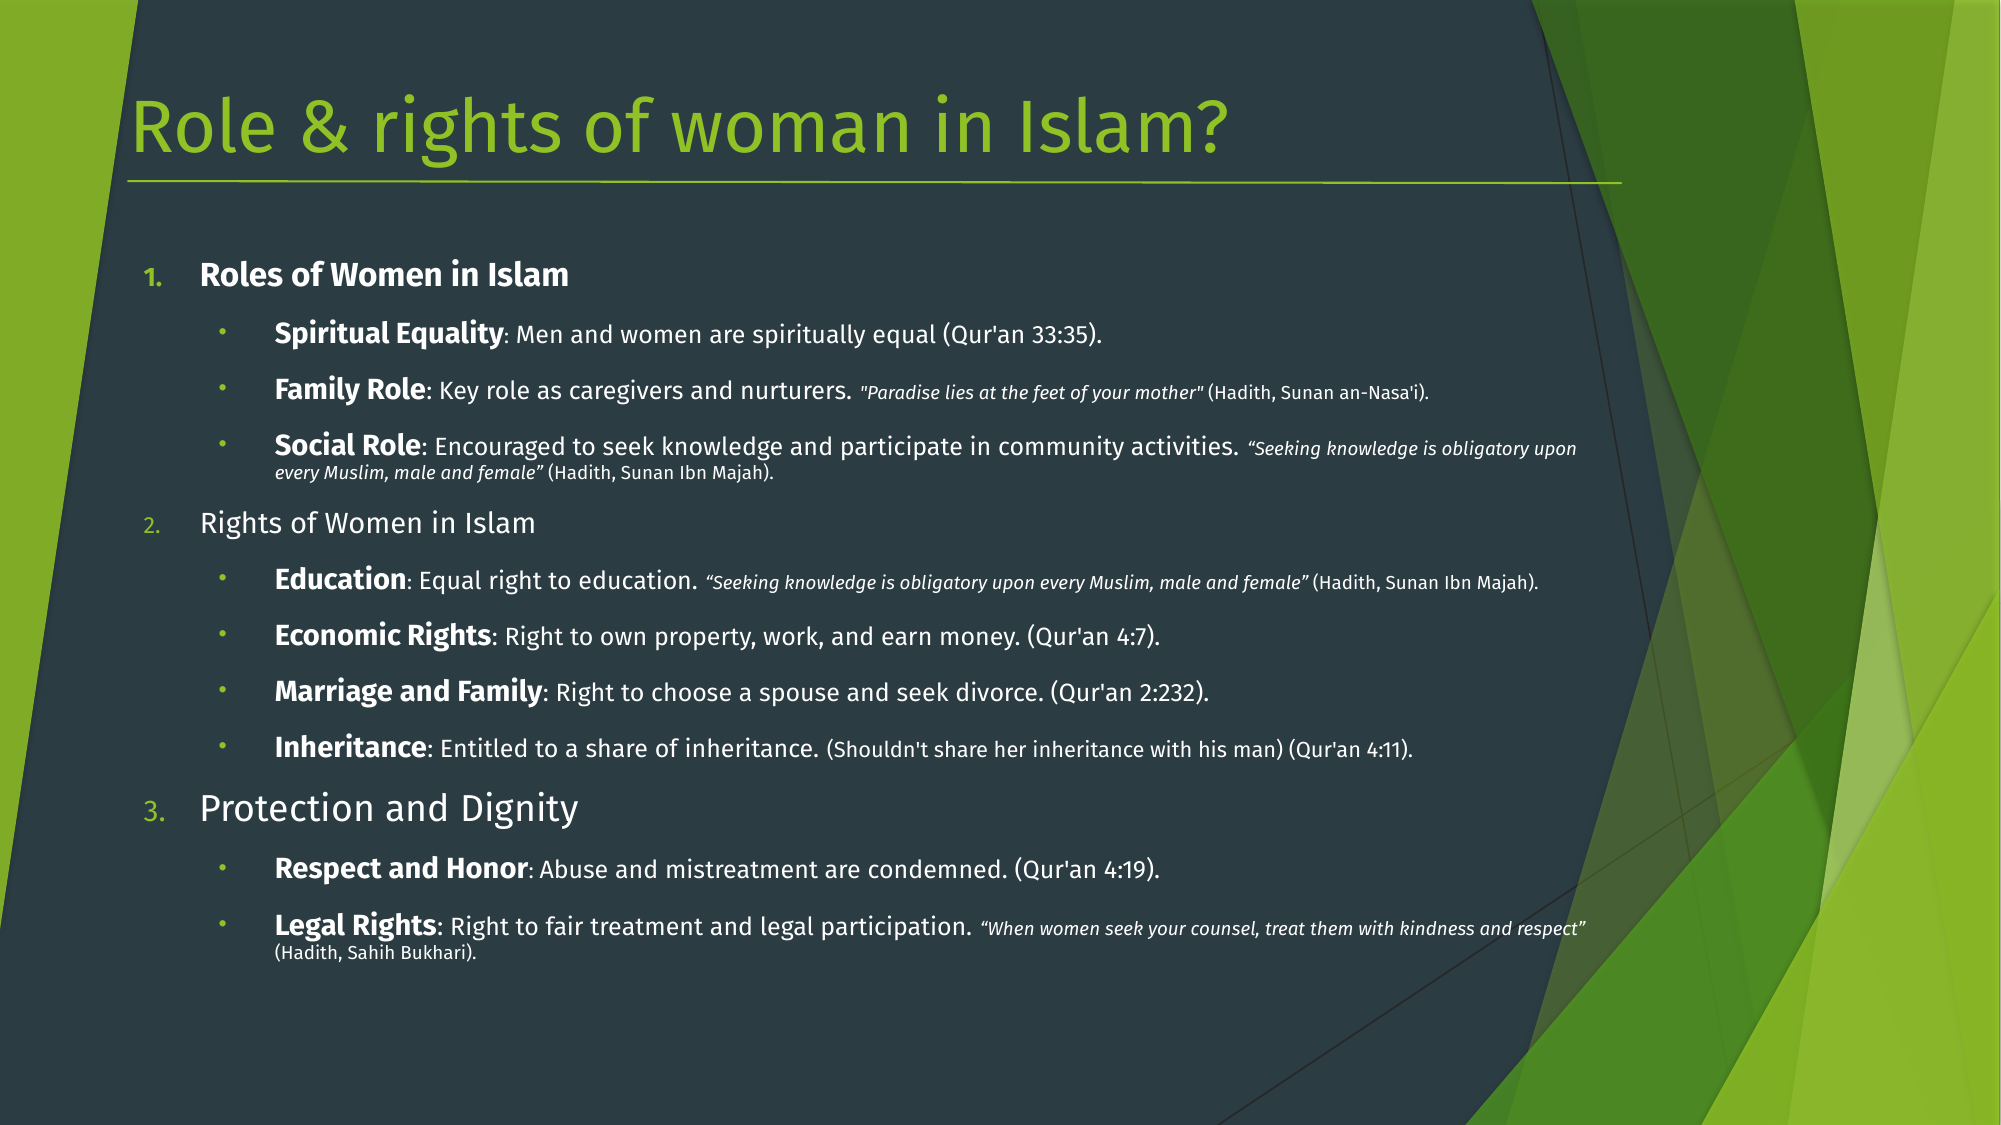

# Role & rights of woman in Islam?
Roles of Women in Islam
Spiritual Equality: Men and women are spiritually equal (Qur'an 33:35).
Family Role: Key role as caregivers and nurturers. "Paradise lies at the feet of your mother" (Hadith, Sunan an-Nasa'i).
Social Role: Encouraged to seek knowledge and participate in community activities. “Seeking knowledge is obligatory upon every Muslim, male and female” (Hadith, Sunan Ibn Majah).
Rights of Women in Islam
Education: Equal right to education. “Seeking knowledge is obligatory upon every Muslim, male and female” (Hadith, Sunan Ibn Majah).
Economic Rights: Right to own property, work, and earn money. (Qur'an 4:7).
Marriage and Family: Right to choose a spouse and seek divorce. (Qur'an 2:232).
Inheritance: Entitled to a share of inheritance. (Shouldn't share her inheritance with his man) (Qur'an 4:11).
Protection and Dignity
Respect and Honor: Abuse and mistreatment are condemned. (Qur'an 4:19).
Legal Rights: Right to fair treatment and legal participation. “When women seek your counsel, treat them with kindness and respect” (Hadith, Sahih Bukhari).